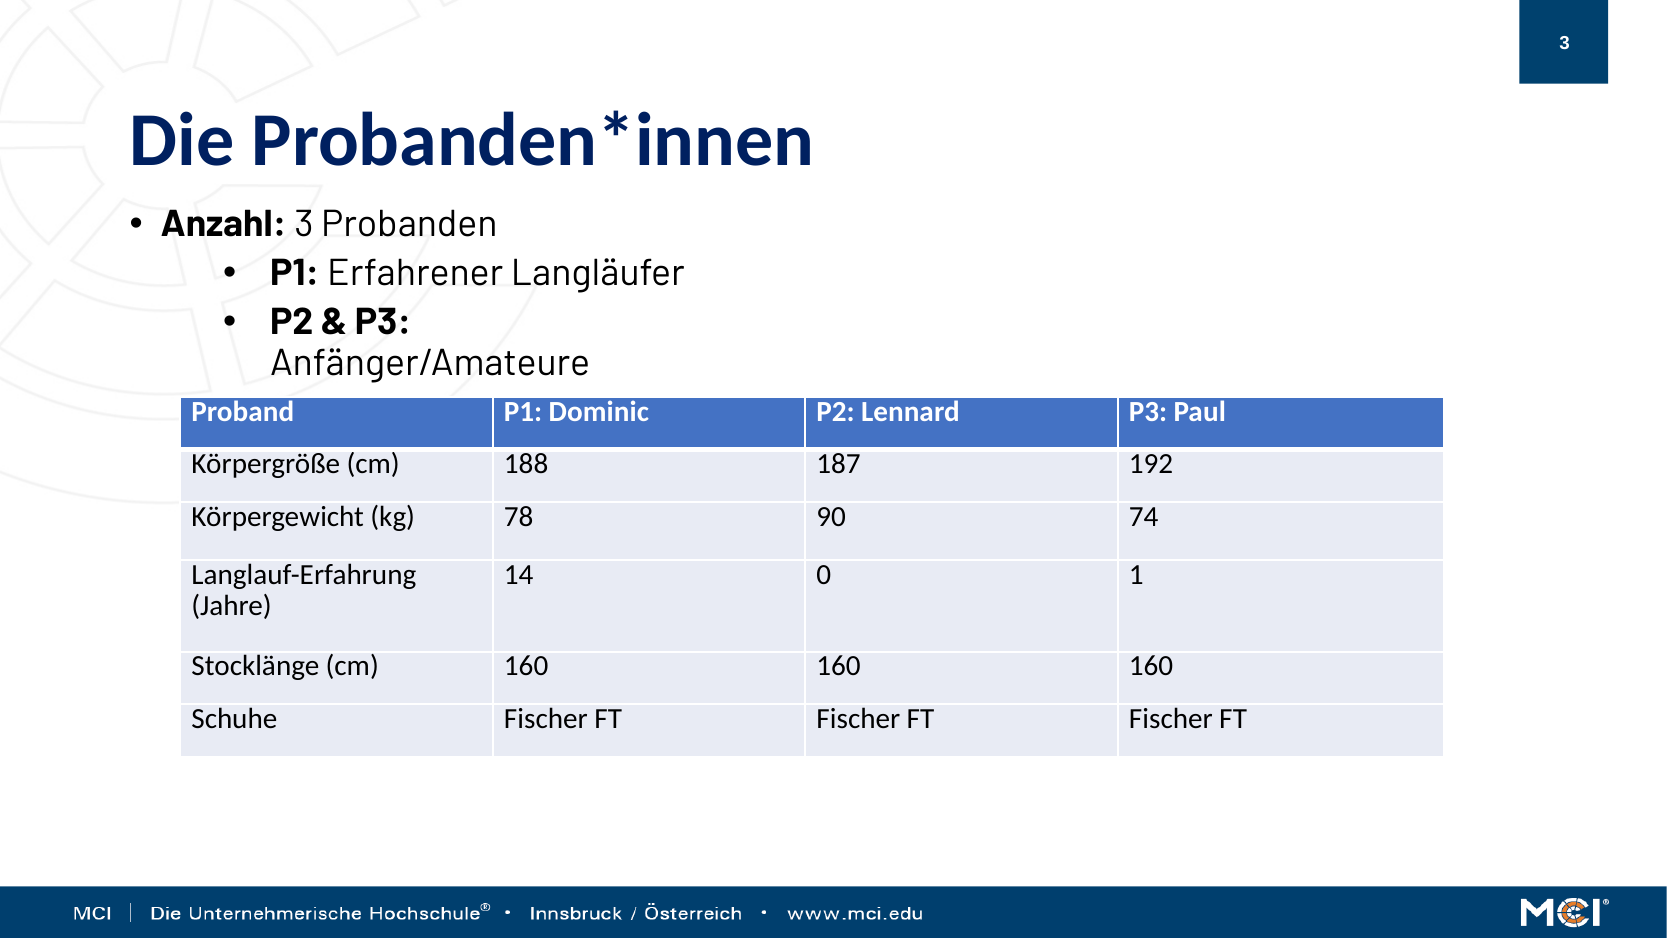

# Die Probanden*innen
Anzahl: 3 Probanden
P1: Erfahrener Langläufer
P2 & P3: Anfänger/Amateure

| Proband | P1: Dominic | P2: Lennard | P3: Paul |
| --- | --- | --- | --- |
| Körpergröße (cm) | 188 | 187 | 192 |
| Körpergewicht (kg) | 78 | 90 | 74 |
| Langlauf-Erfahrung (Jahre) | 14 | 0 | 1 |
| Stocklänge (cm) | 160 | 160 | 160 |
| Schuhe | Fischer FT | Fischer FT | Fischer FT |